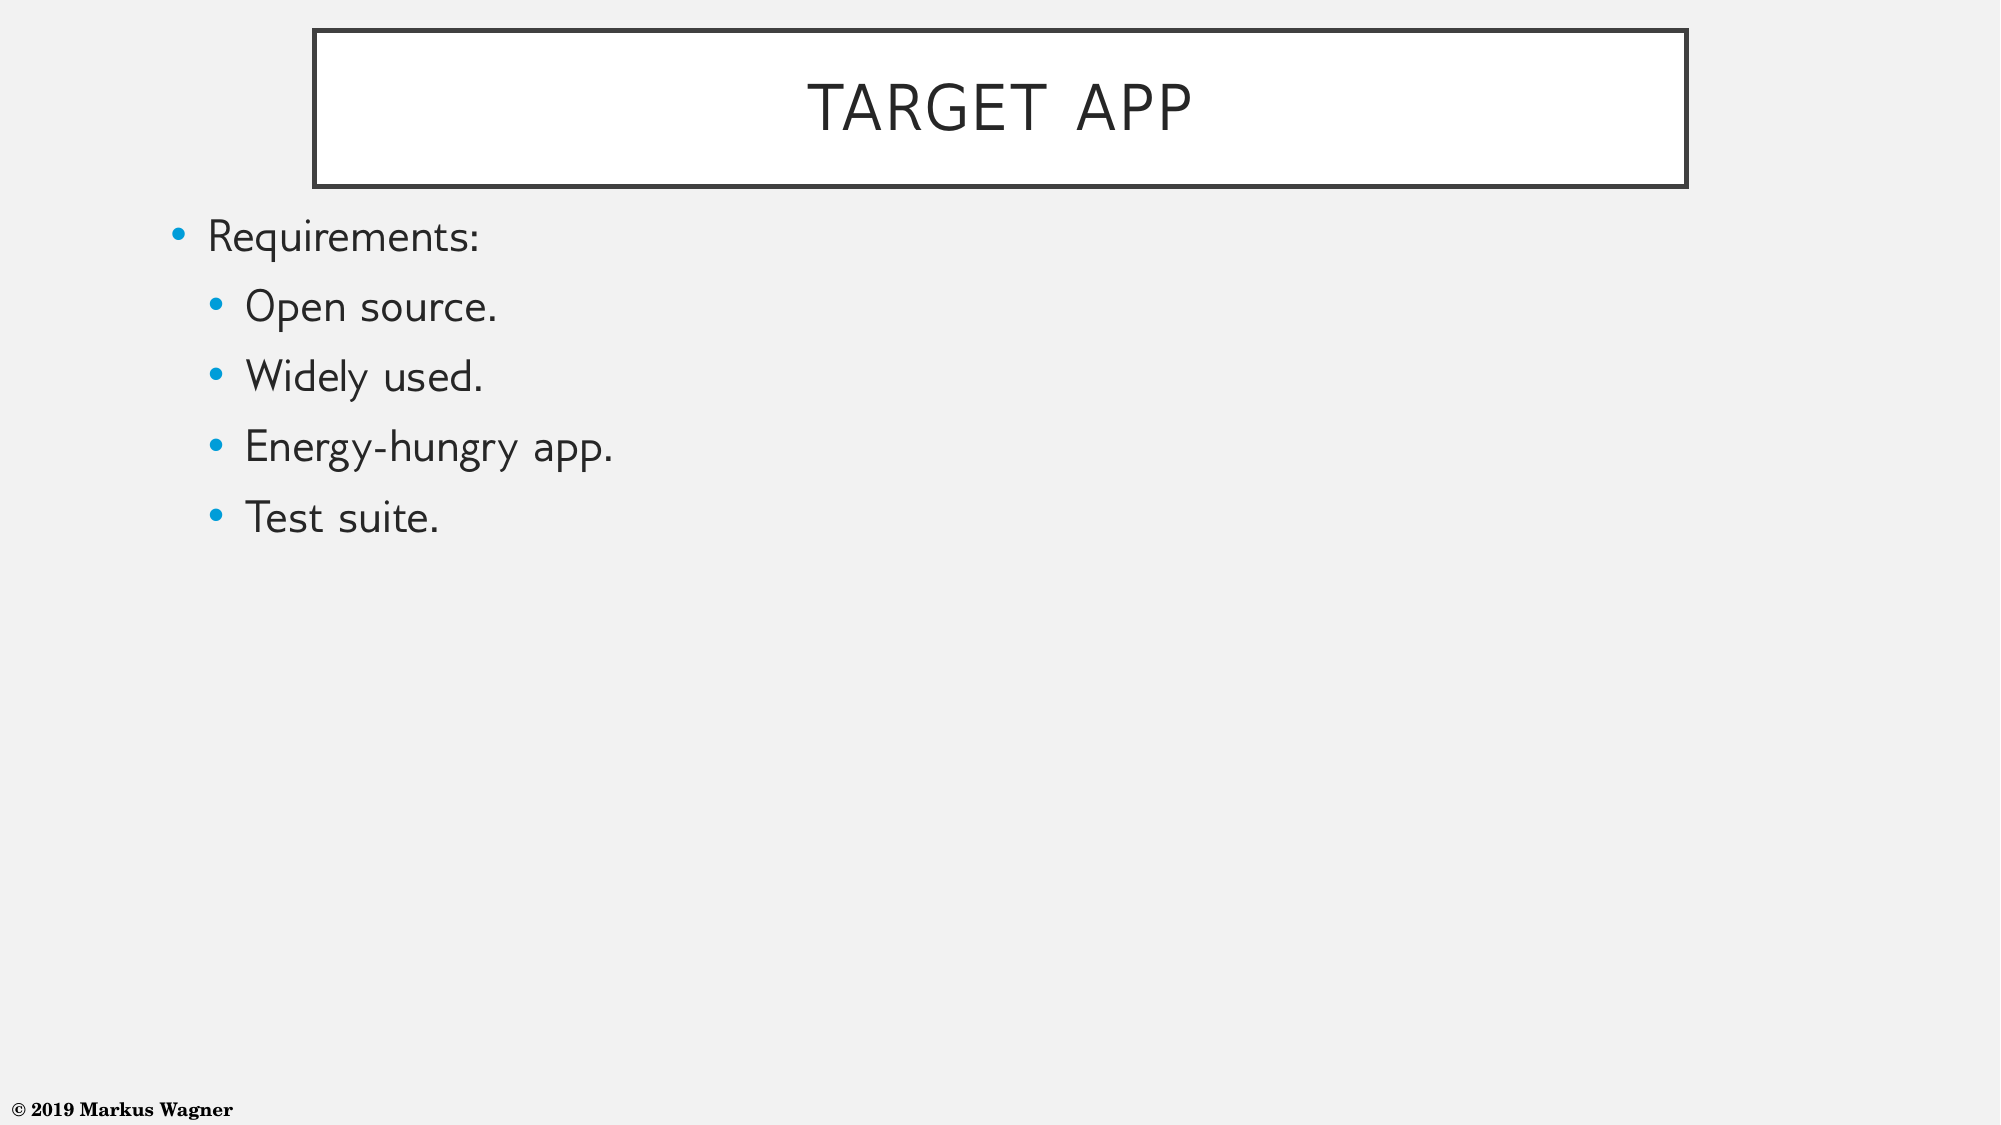

Target APP
Requirements:
Open source.
Widely used.
Energy-hungry app.
Test suite.